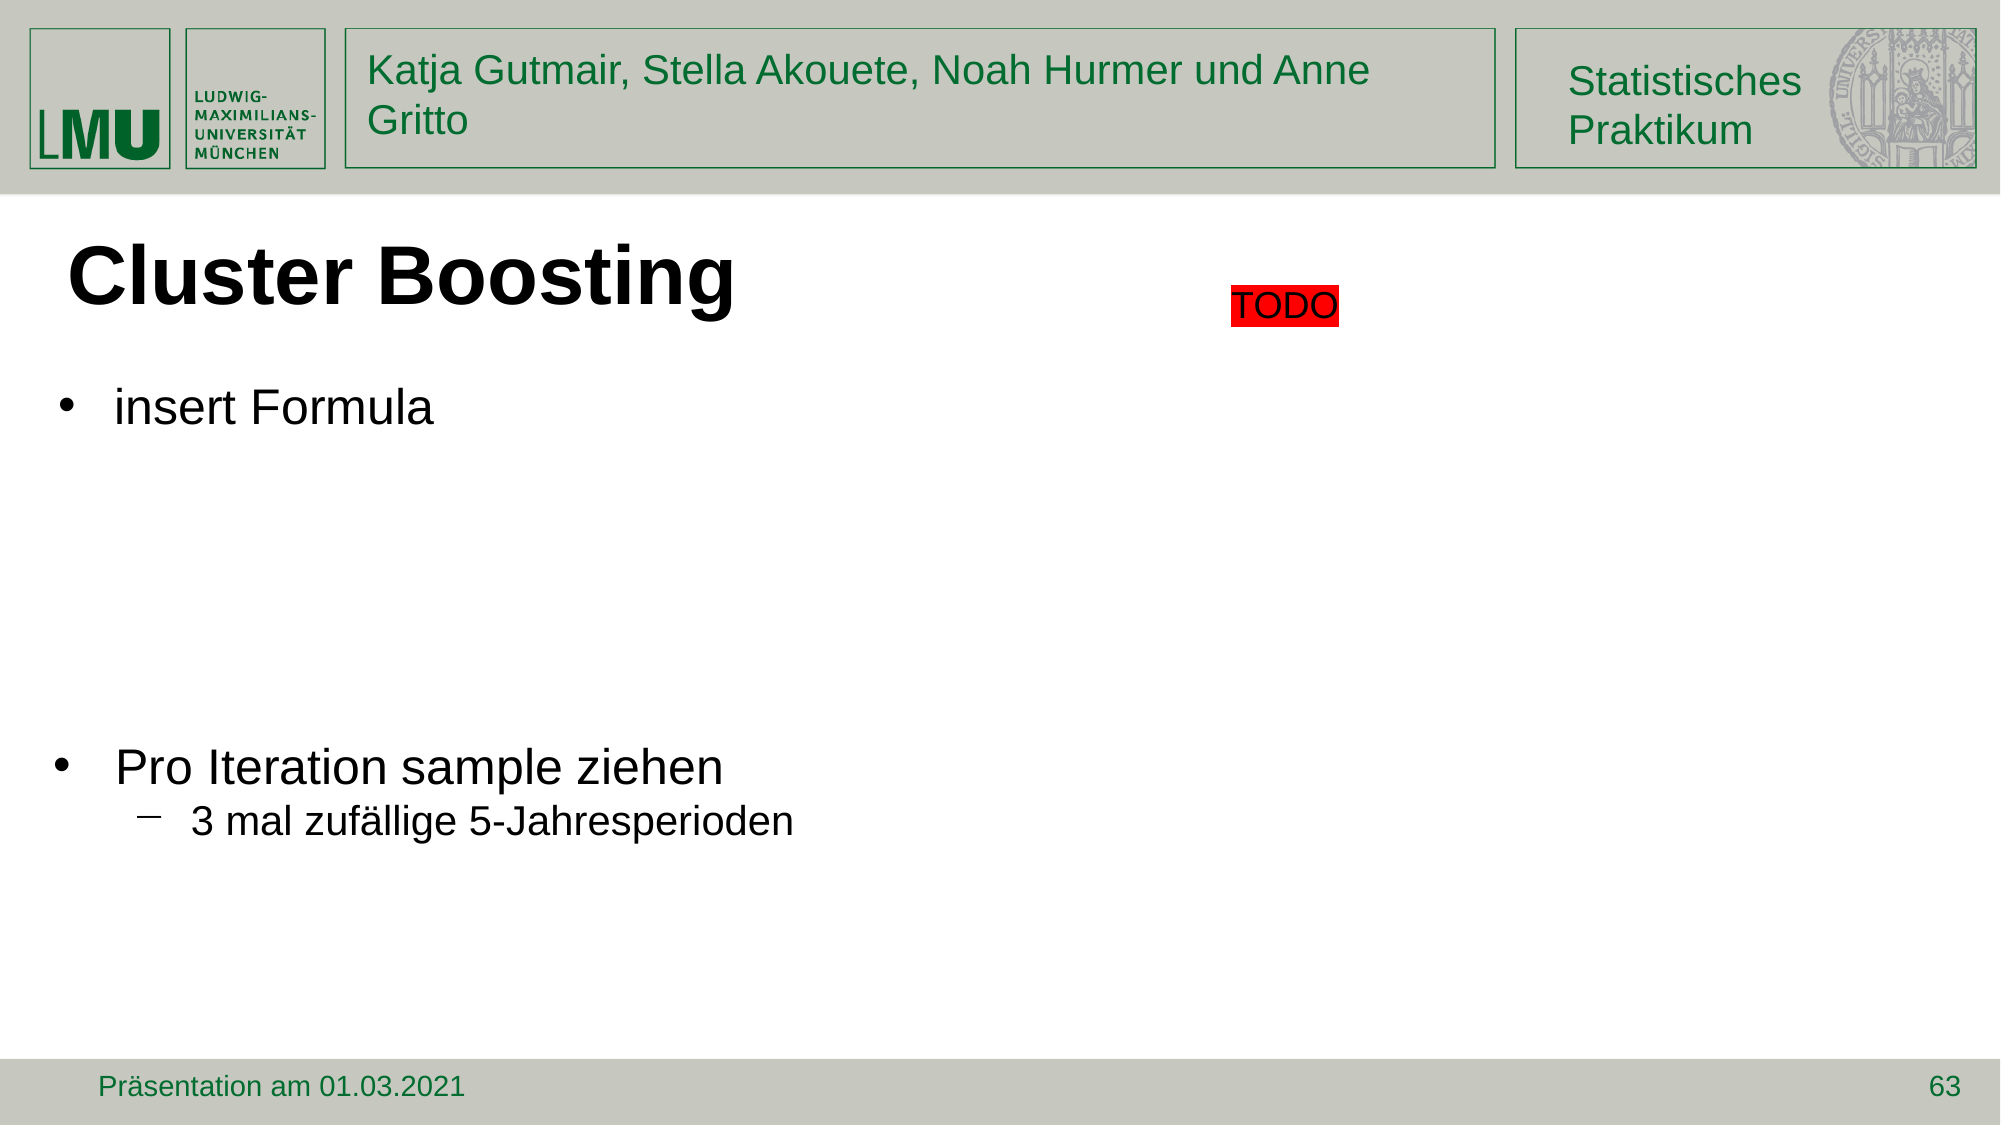

Statistisches
Praktikum
Katja Gutmair, Stella Akouete, Noah Hurmer und Anne Gritto
Cluster Boosting
TODO
insert Formula

Pro Iteration sample ziehen
3 mal zufällige 5-Jahresperioden

Präsentation am 01.03.2021
63